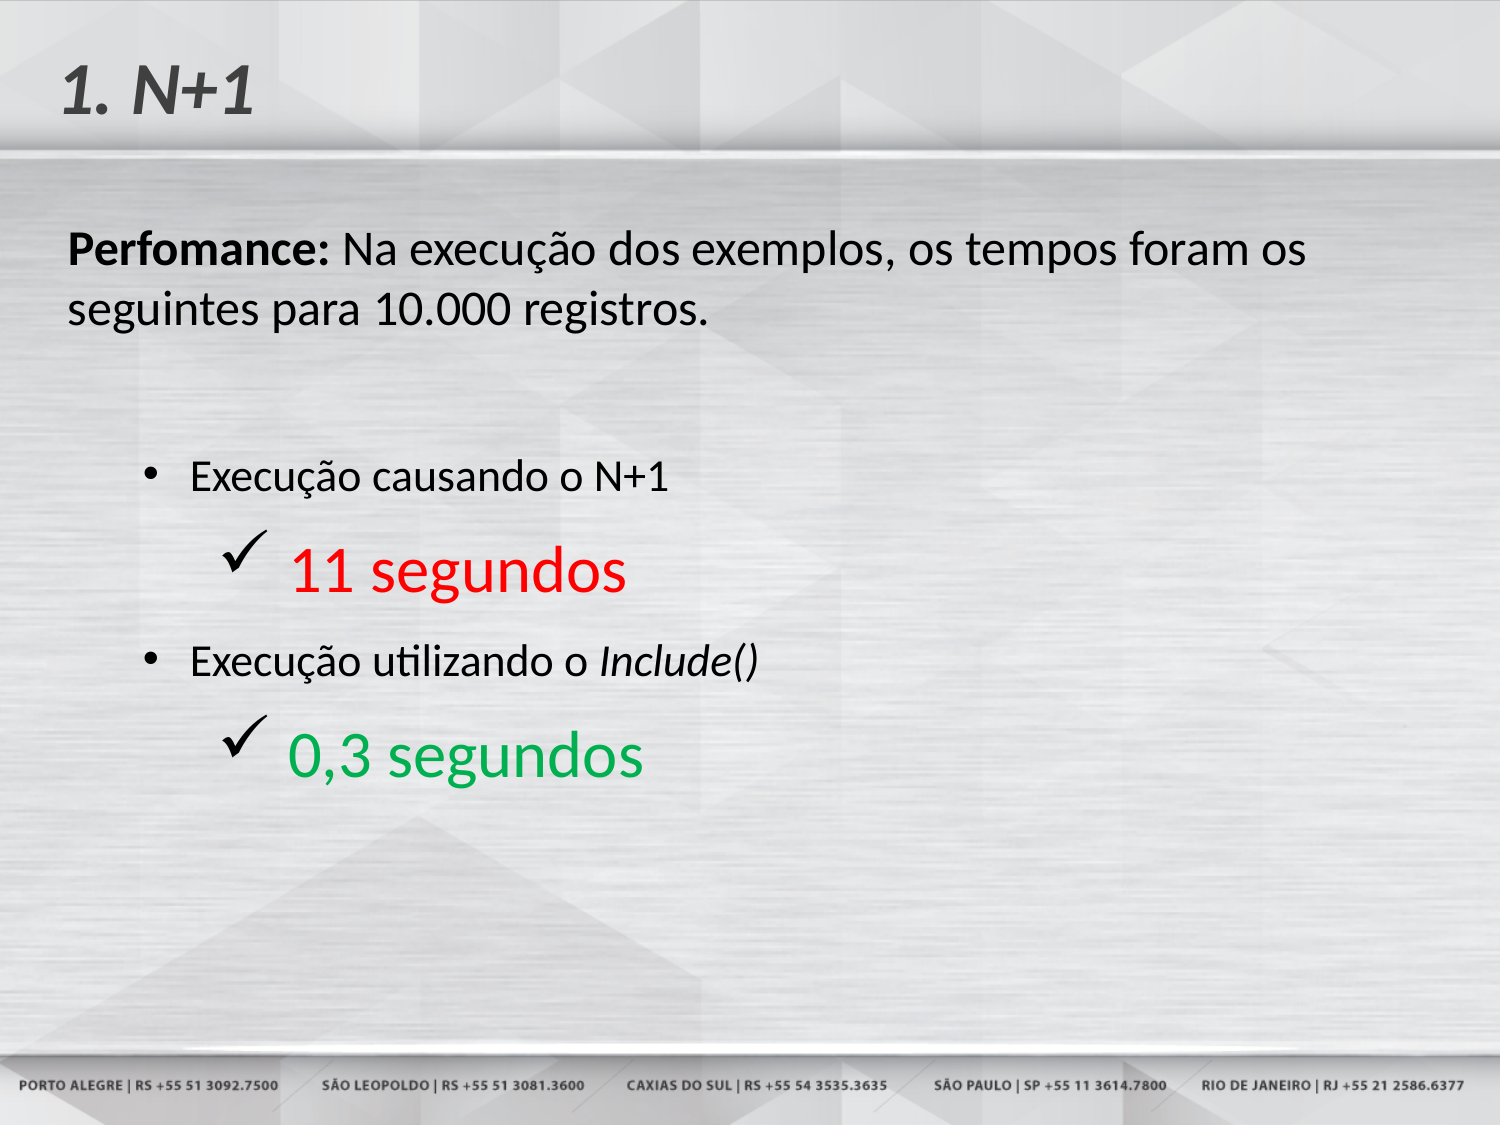

# 1. N+1
Perfomance: Na execução dos exemplos, os tempos foram os seguintes para 10.000 registros.

Execução causando o N+1
 11 segundos
Execução utilizando o Include()
 0,3 segundos